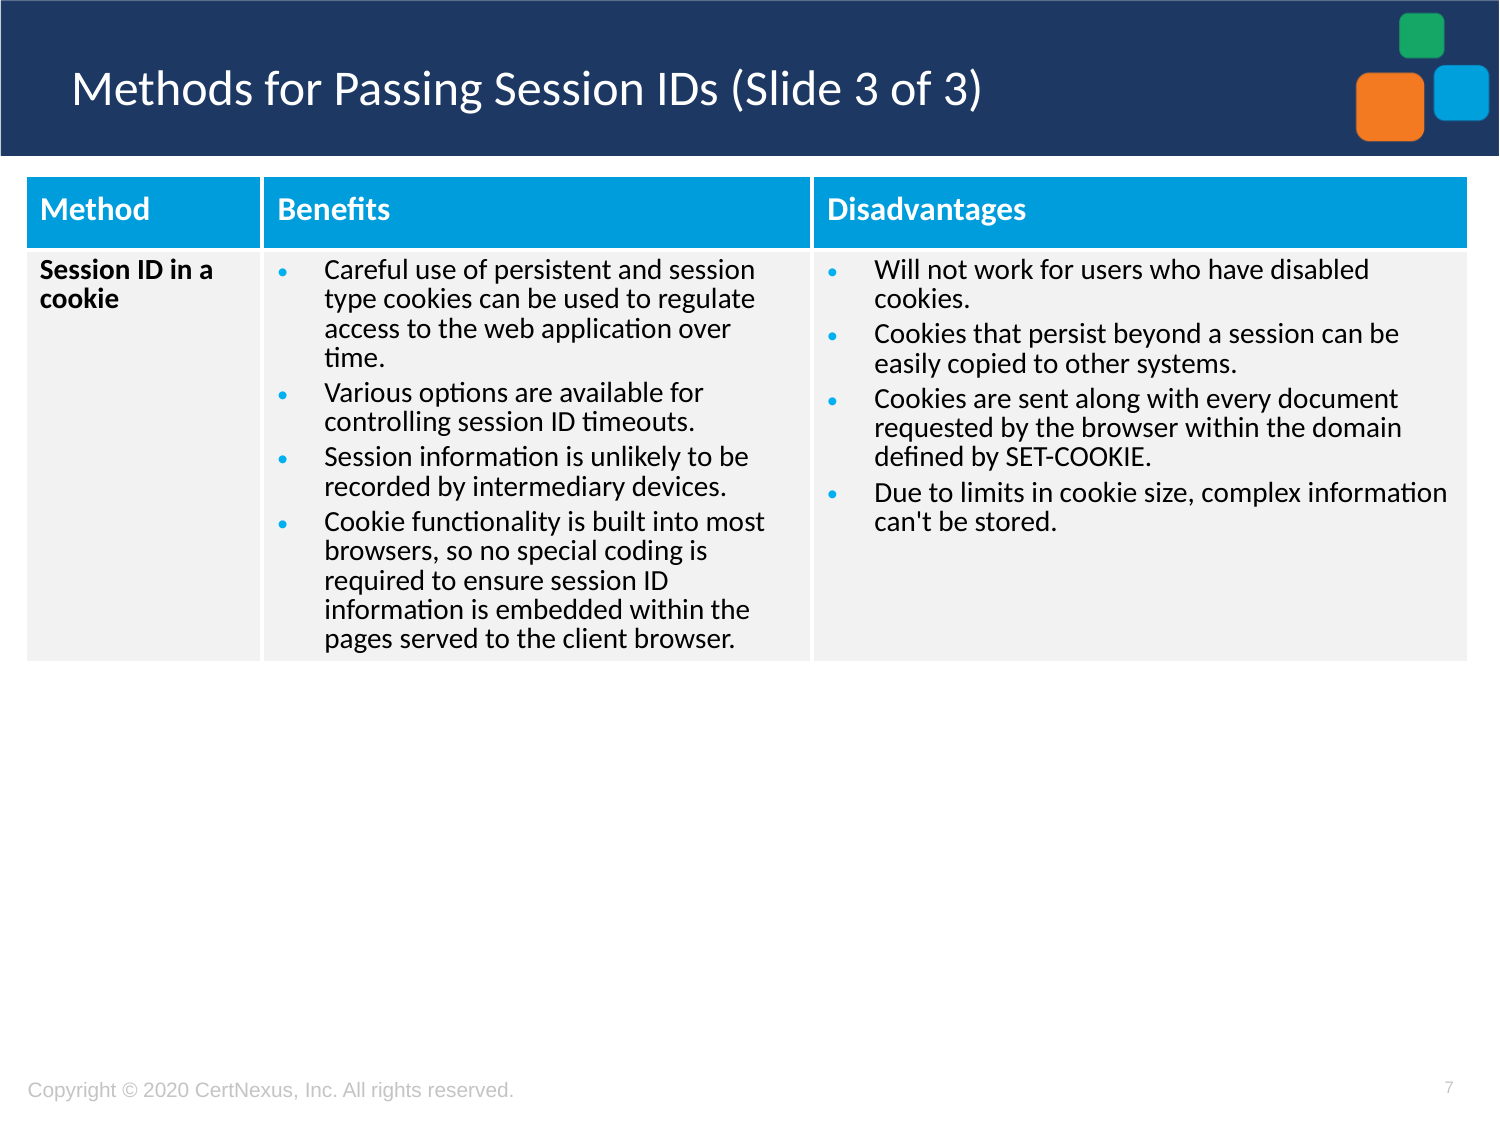

# Methods for Passing Session IDs (Slide 3 of 3)
| Method | Benefits | Disadvantages |
| --- | --- | --- |
| Session ID in a cookie | Careful use of persistent and session type cookies can be used to regulate access to the web application over time. Various options are available for controlling session ID timeouts. Session information is unlikely to be recorded by intermediary devices. Cookie functionality is built into most browsers, so no special coding is required to ensure session ID information is embedded within the pages served to the client browser. | Will not work for users who have disabled cookies. Cookies that persist beyond a session can be easily copied to other systems. Cookies are sent along with every document requested by the browser within the domain defined by SET-COOKIE. Due to limits in cookie size, complex information can't be stored. |
7